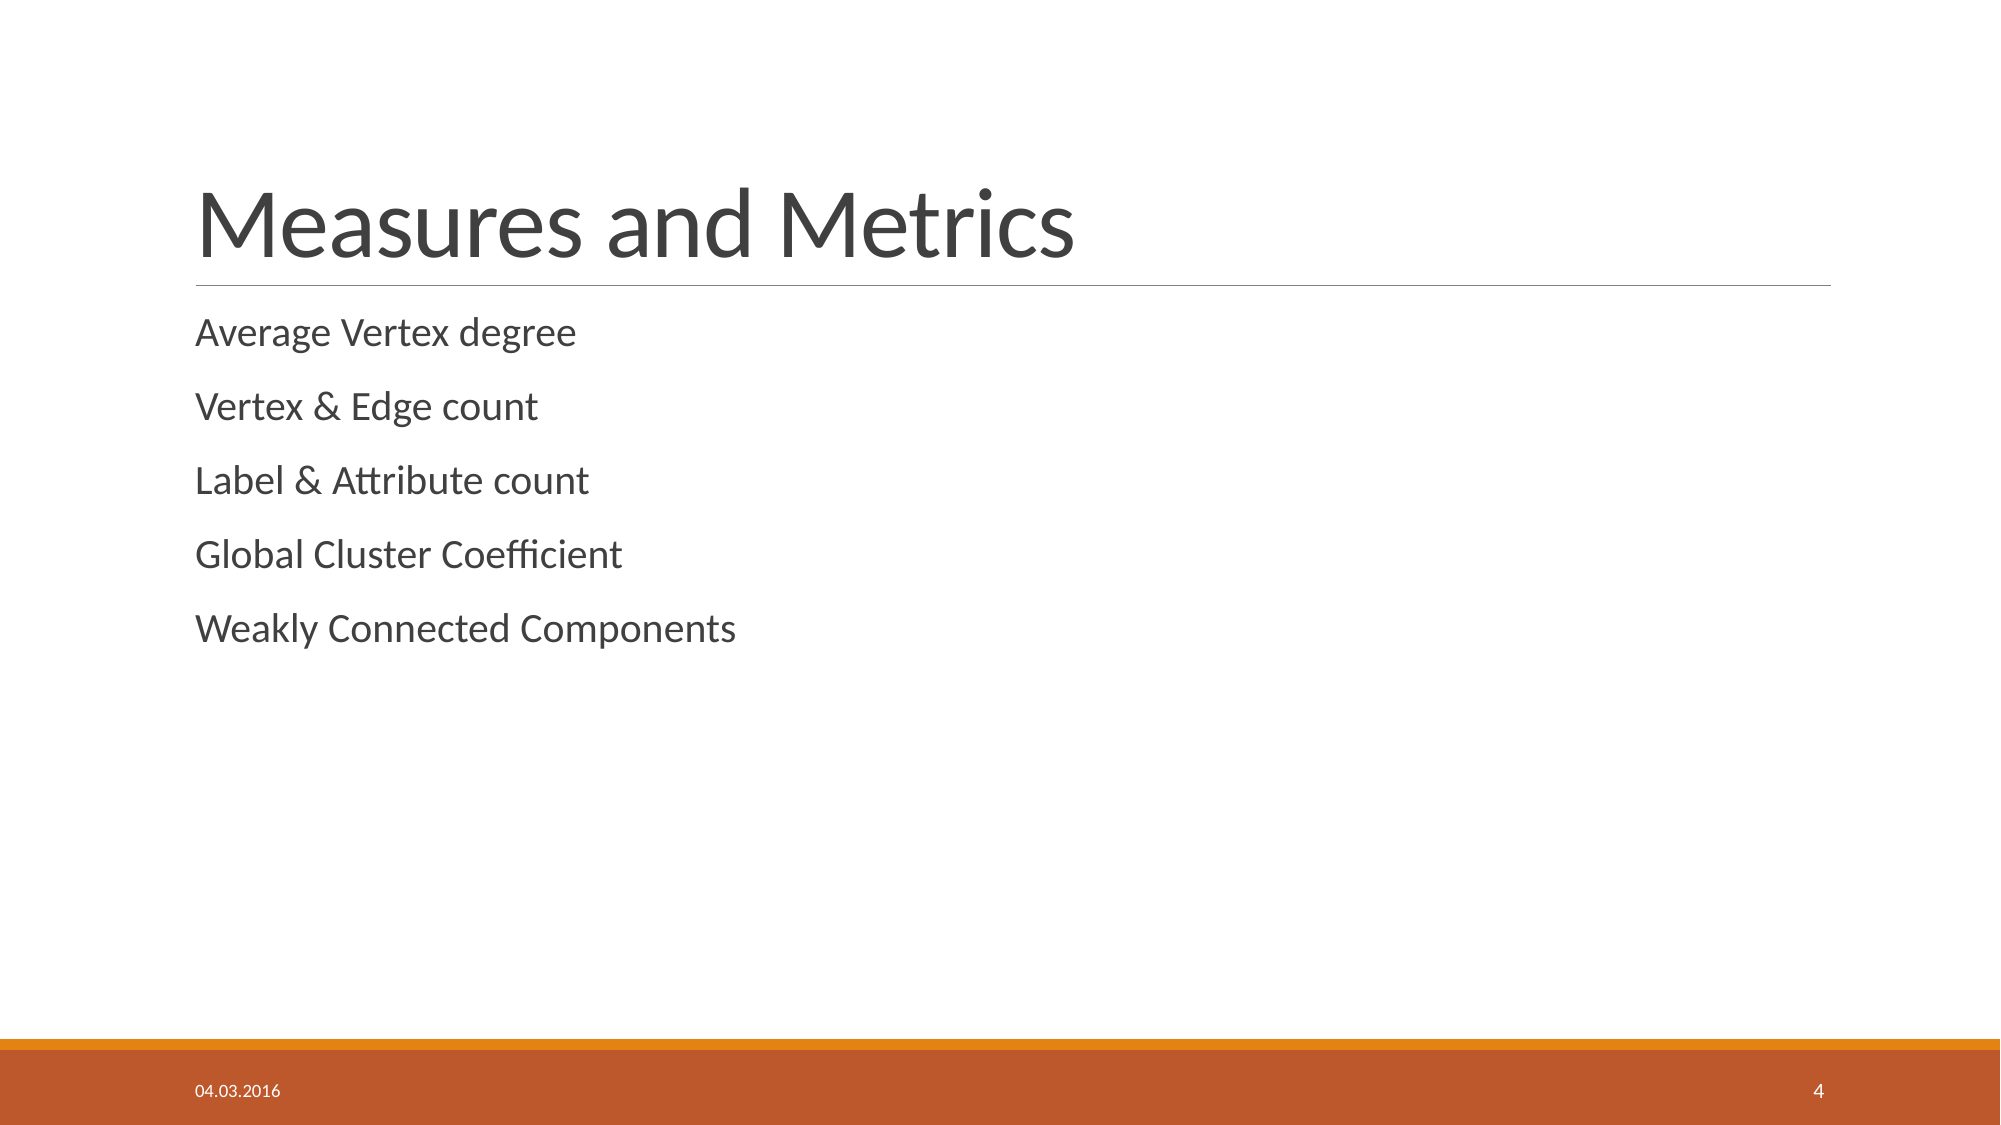

# Measures and Metrics
Average Vertex degree
Vertex & Edge count
Label & Attribute count
Global Cluster Coefficient
Weakly Connected Components
04.03.2016
4